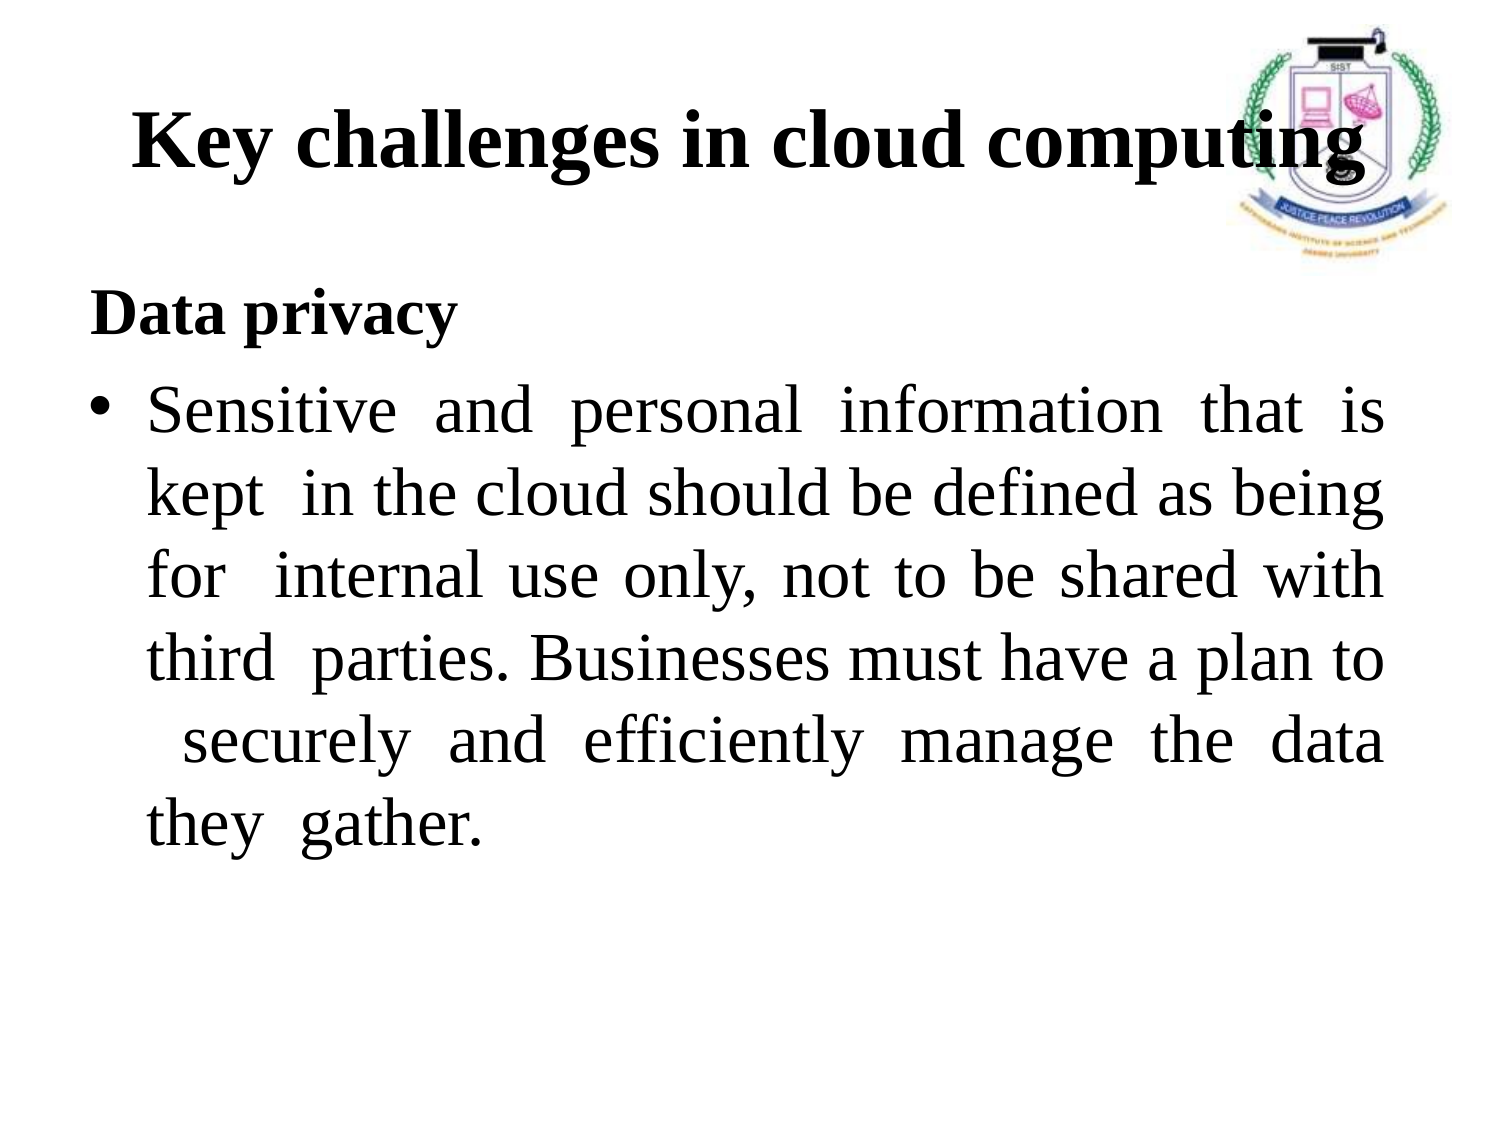

# Key challenges in cloud computing
Data privacy
Sensitive and personal information that is kept  in the cloud should be defined as being for  internal use only, not to be shared with third  parties. Businesses must have a plan to  securely and efficiently manage the data they  gather.